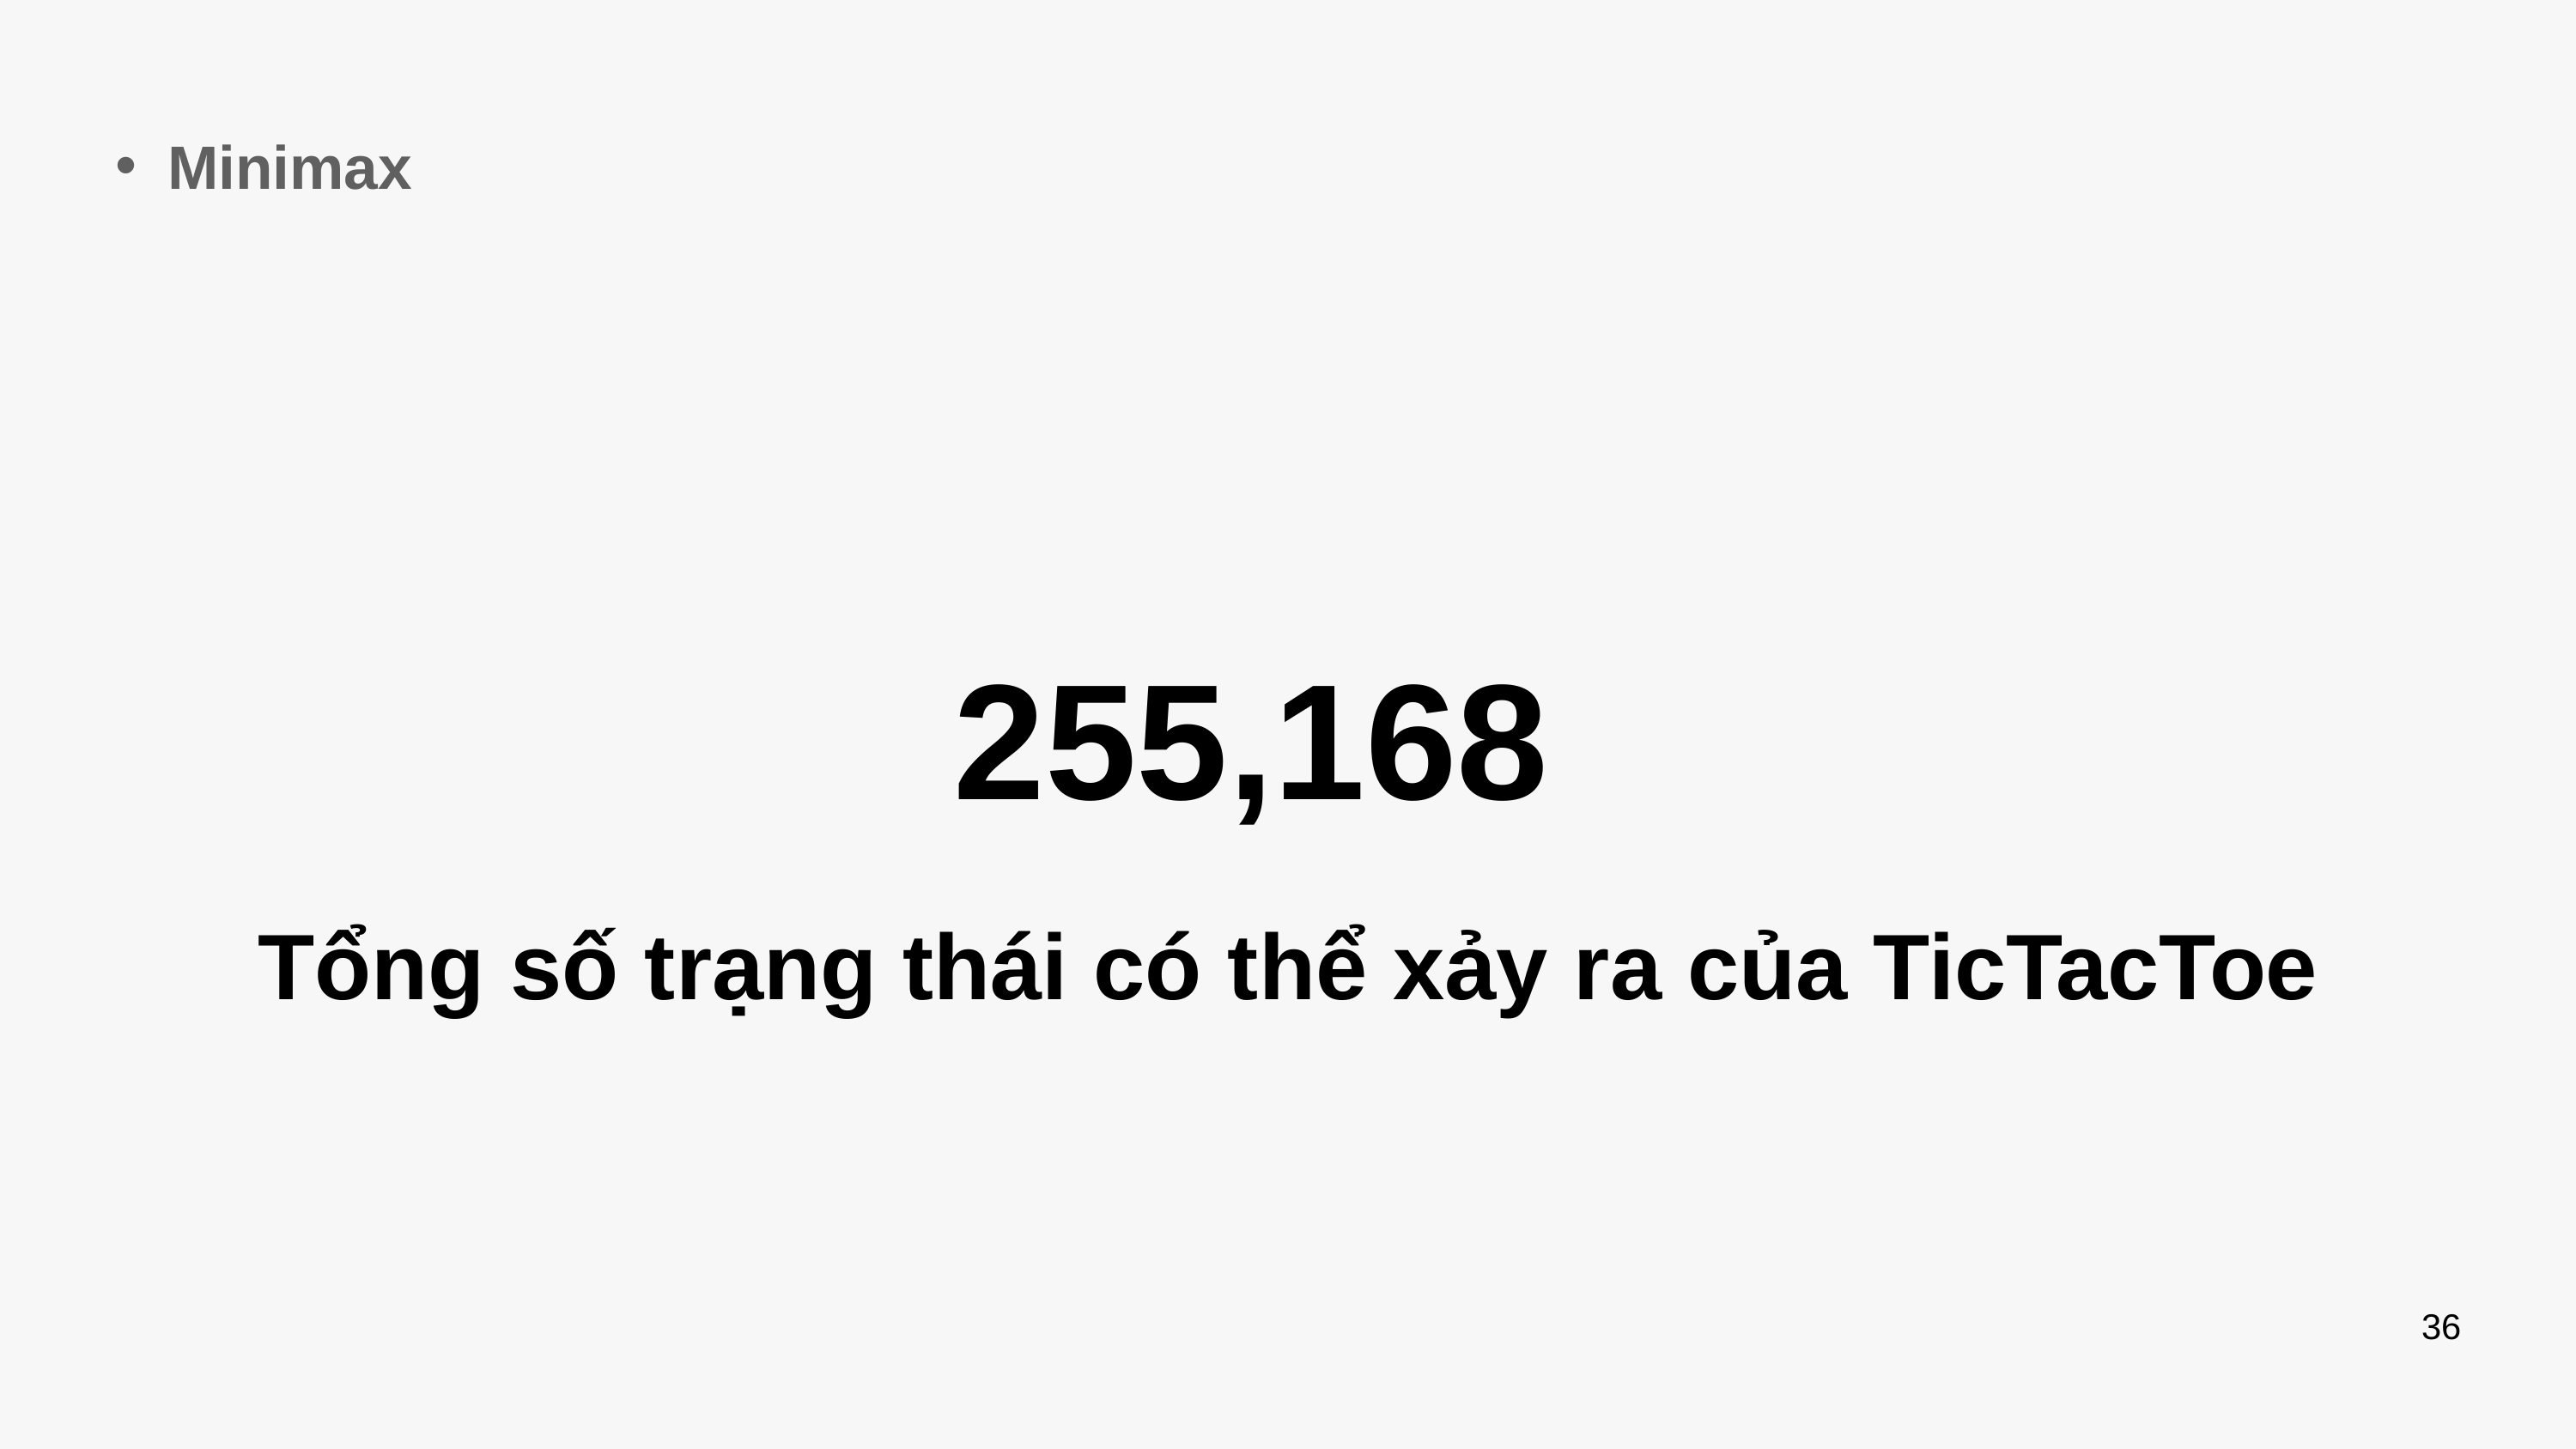

Minimax
255,168
Tổng số trạng thái có thể xảy ra của TicTacToe
36